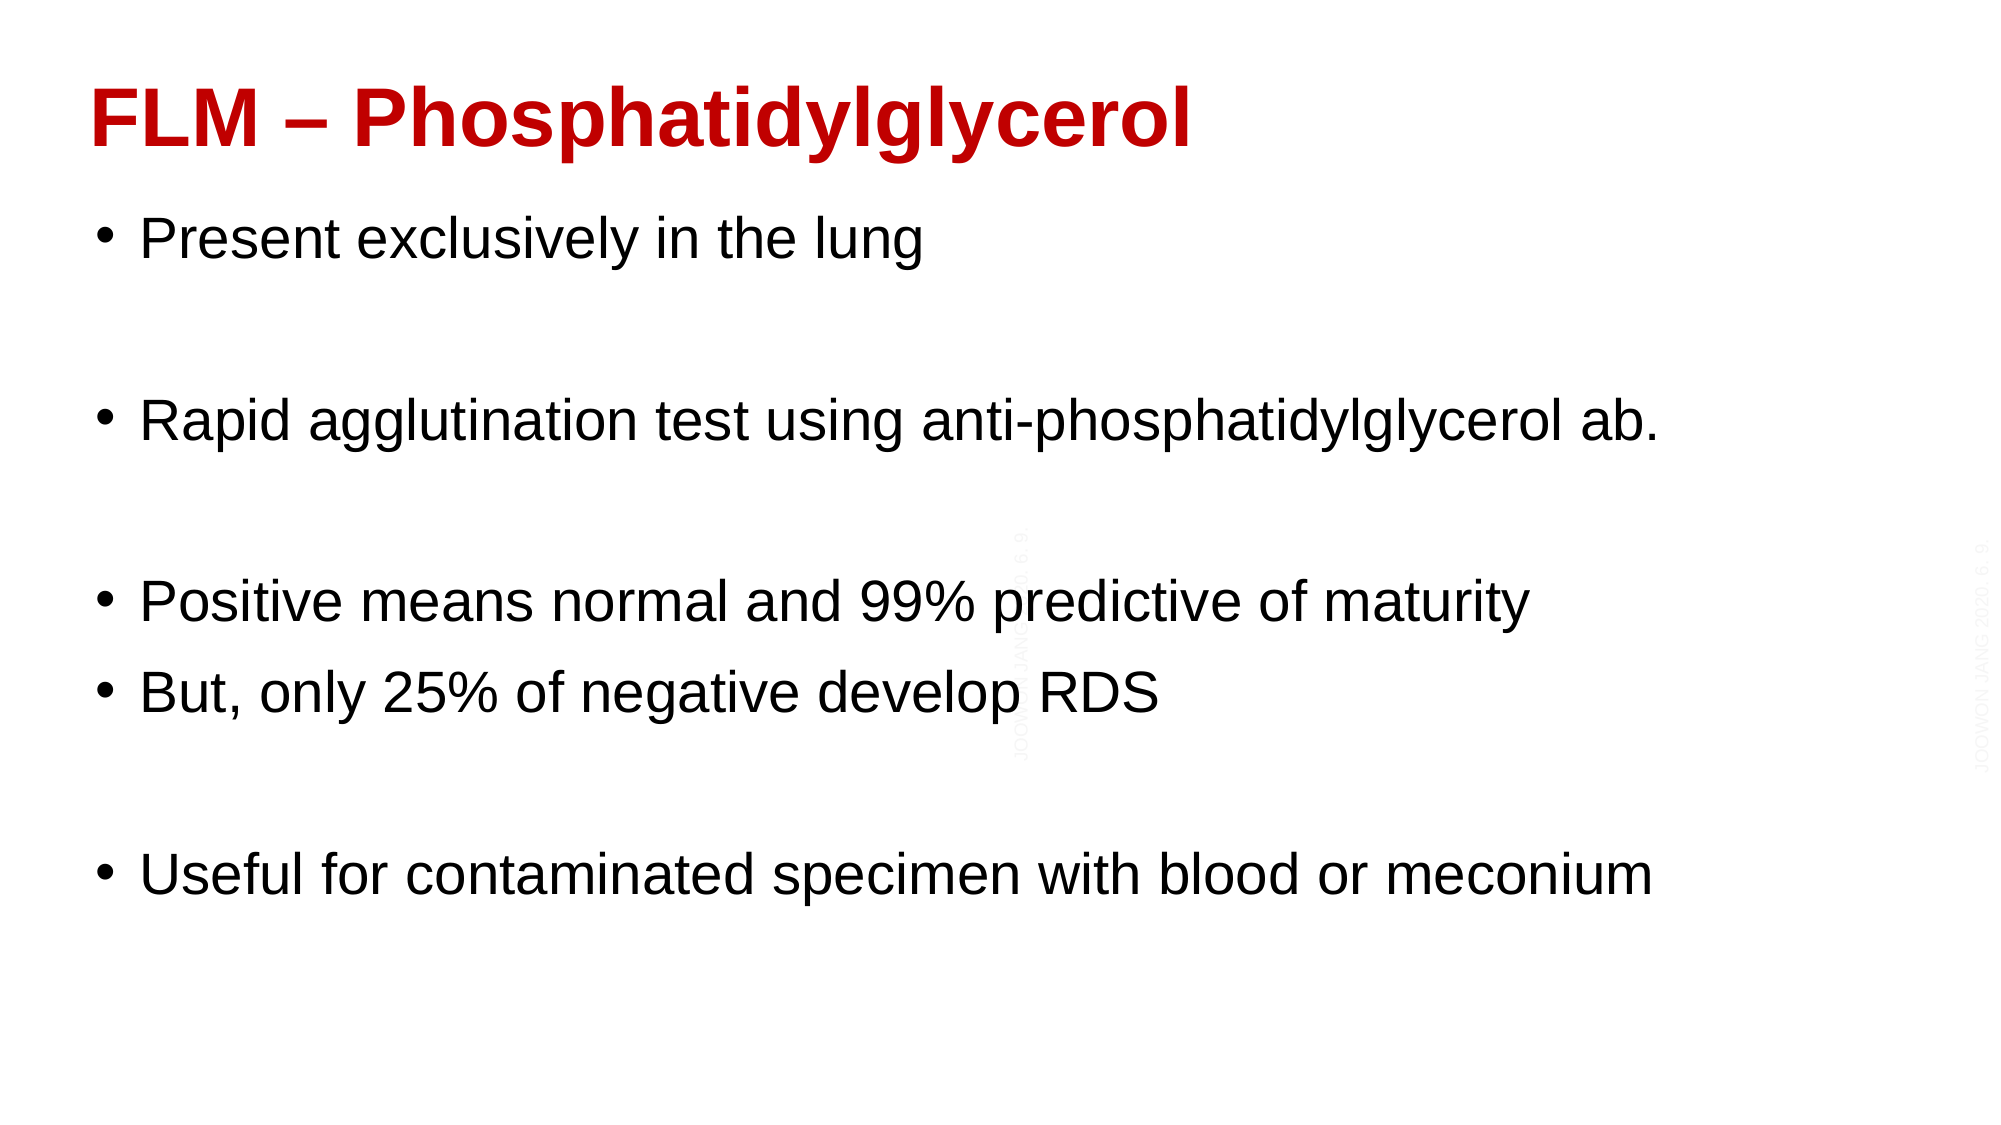

FLM – Phosphatidylglycerol
Present exclusively in the lung

Rapid agglutination test using anti-phosphatidylglycerol ab.

Positive means normal and 99% predictive of maturity
But, only 25% of negative develop RDS

Useful for contaminated specimen with blood or meconium